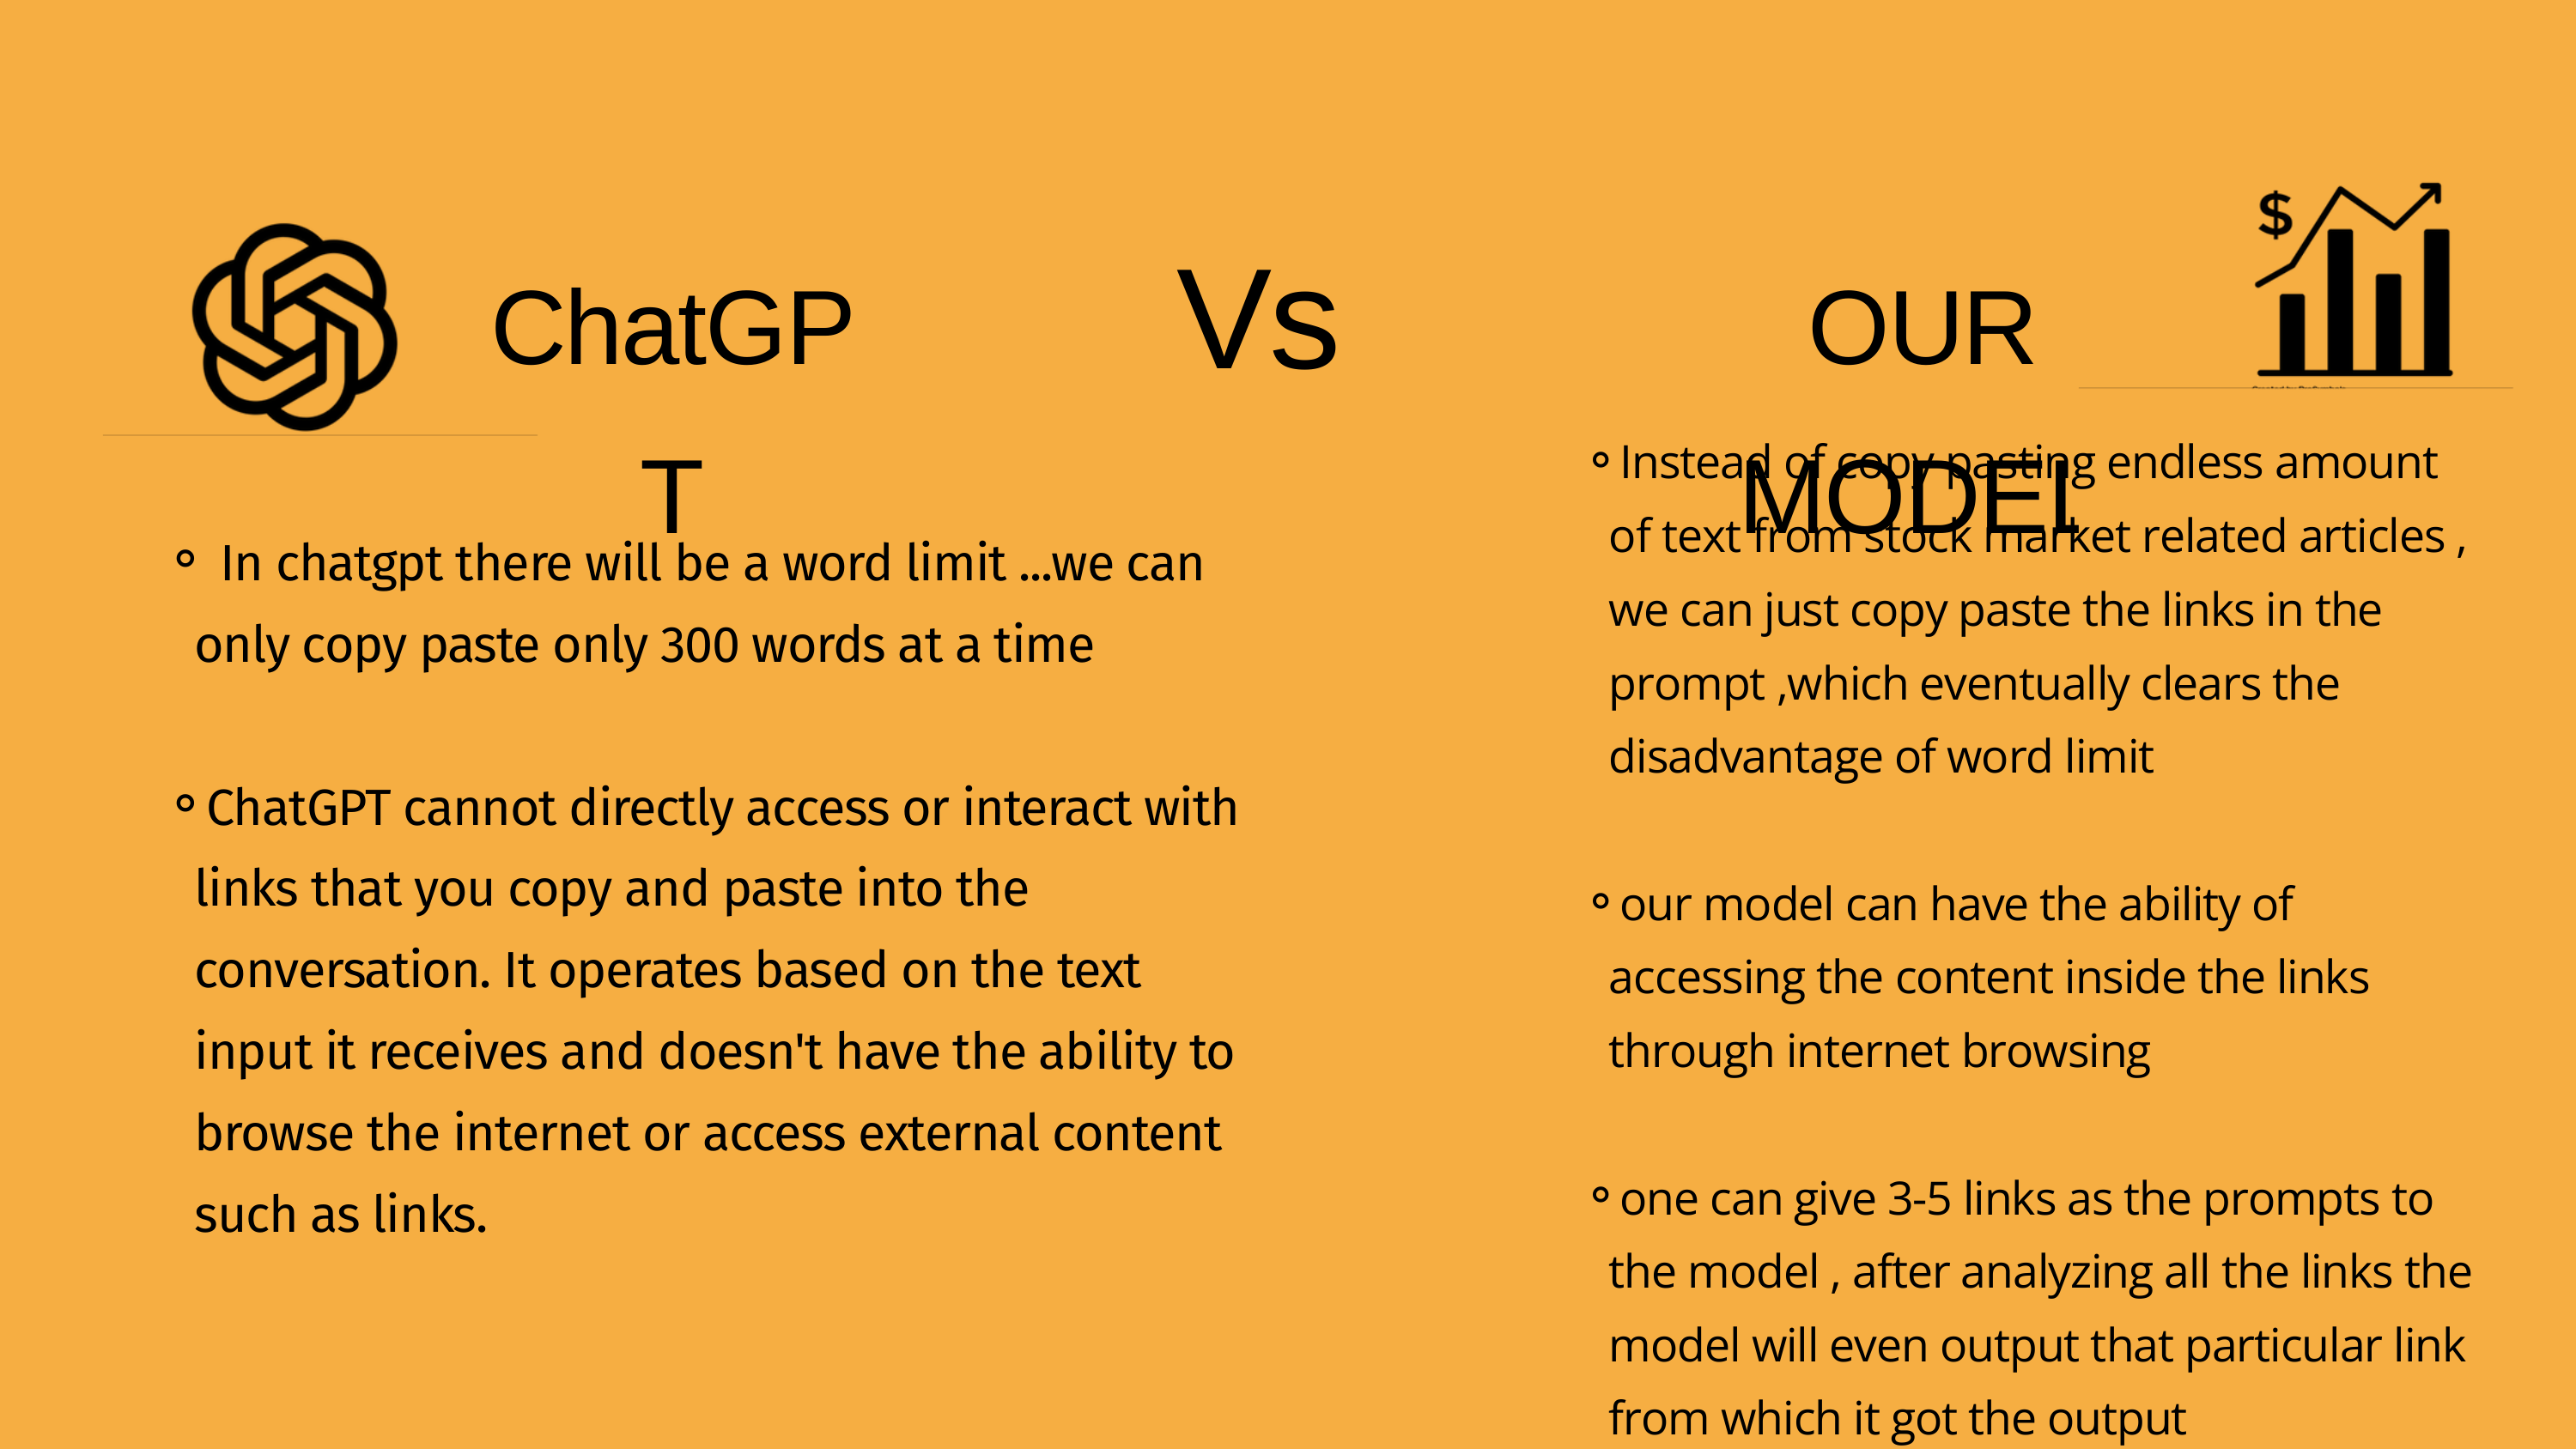

Vs

ChatGPT
OUR MODEL

Instead of copy pasting endless amount of text from stock market related articles , we can just copy paste the links in the prompt ,which eventually clears the disadvantage of word limit

our model can have the ability of accessing the content inside the links through internet browsing

one can give 3-5 links as the prompts to the model , after analyzing all the links the model will even output that particular link from which it got the output
 In chatgpt there will be a word limit ...we can only copy paste only 300 words at a time

ChatGPT cannot directly access or interact with links that you copy and paste into the conversation. It operates based on the text input it receives and doesn't have the ability to browse the internet or access external content such as links.